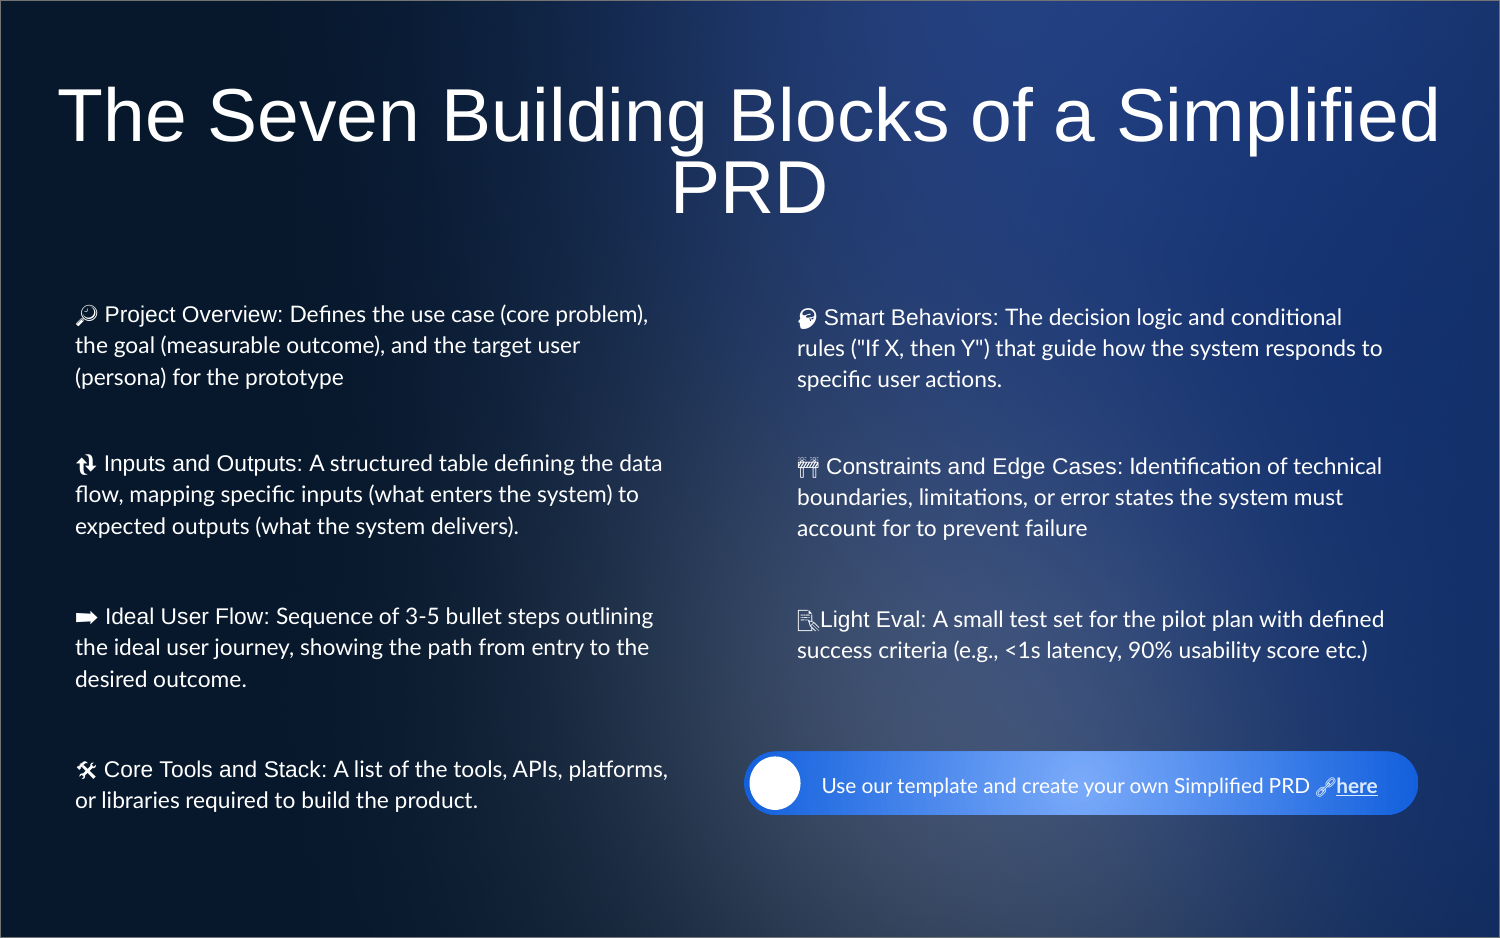

The Seven Building Blocks of a Simplified PRD
🔎 Project Overview: Defines the use case (core problem), the goal (measurable outcome), and the target user (persona) for the prototype
🔃 Inputs and Outputs: A structured table defining the data flow, mapping specific inputs (what enters the system) to expected outputs (what the system delivers).
➡️ Ideal User Flow: Sequence of 3-5 bullet steps outlining the ideal user journey, showing the path from entry to the desired outcome.
🛠️ Core Tools and Stack: A list of the tools, APIs, platforms, or libraries required to build the product.
🧠 Smart Behaviors: The decision logic and conditional rules ("If X, then Y") that guide how the system responds to specific user actions.
🚧 Constraints and Edge Cases: Identification of technical boundaries, limitations, or error states the system must account for to prevent failure
📝Light Eval: A small test set for the pilot plan with defined success criteria (e.g., <1s latency, 90% usability score etc.)

       Use our template and create your own Simplified PRD 🔗here
   ✍️